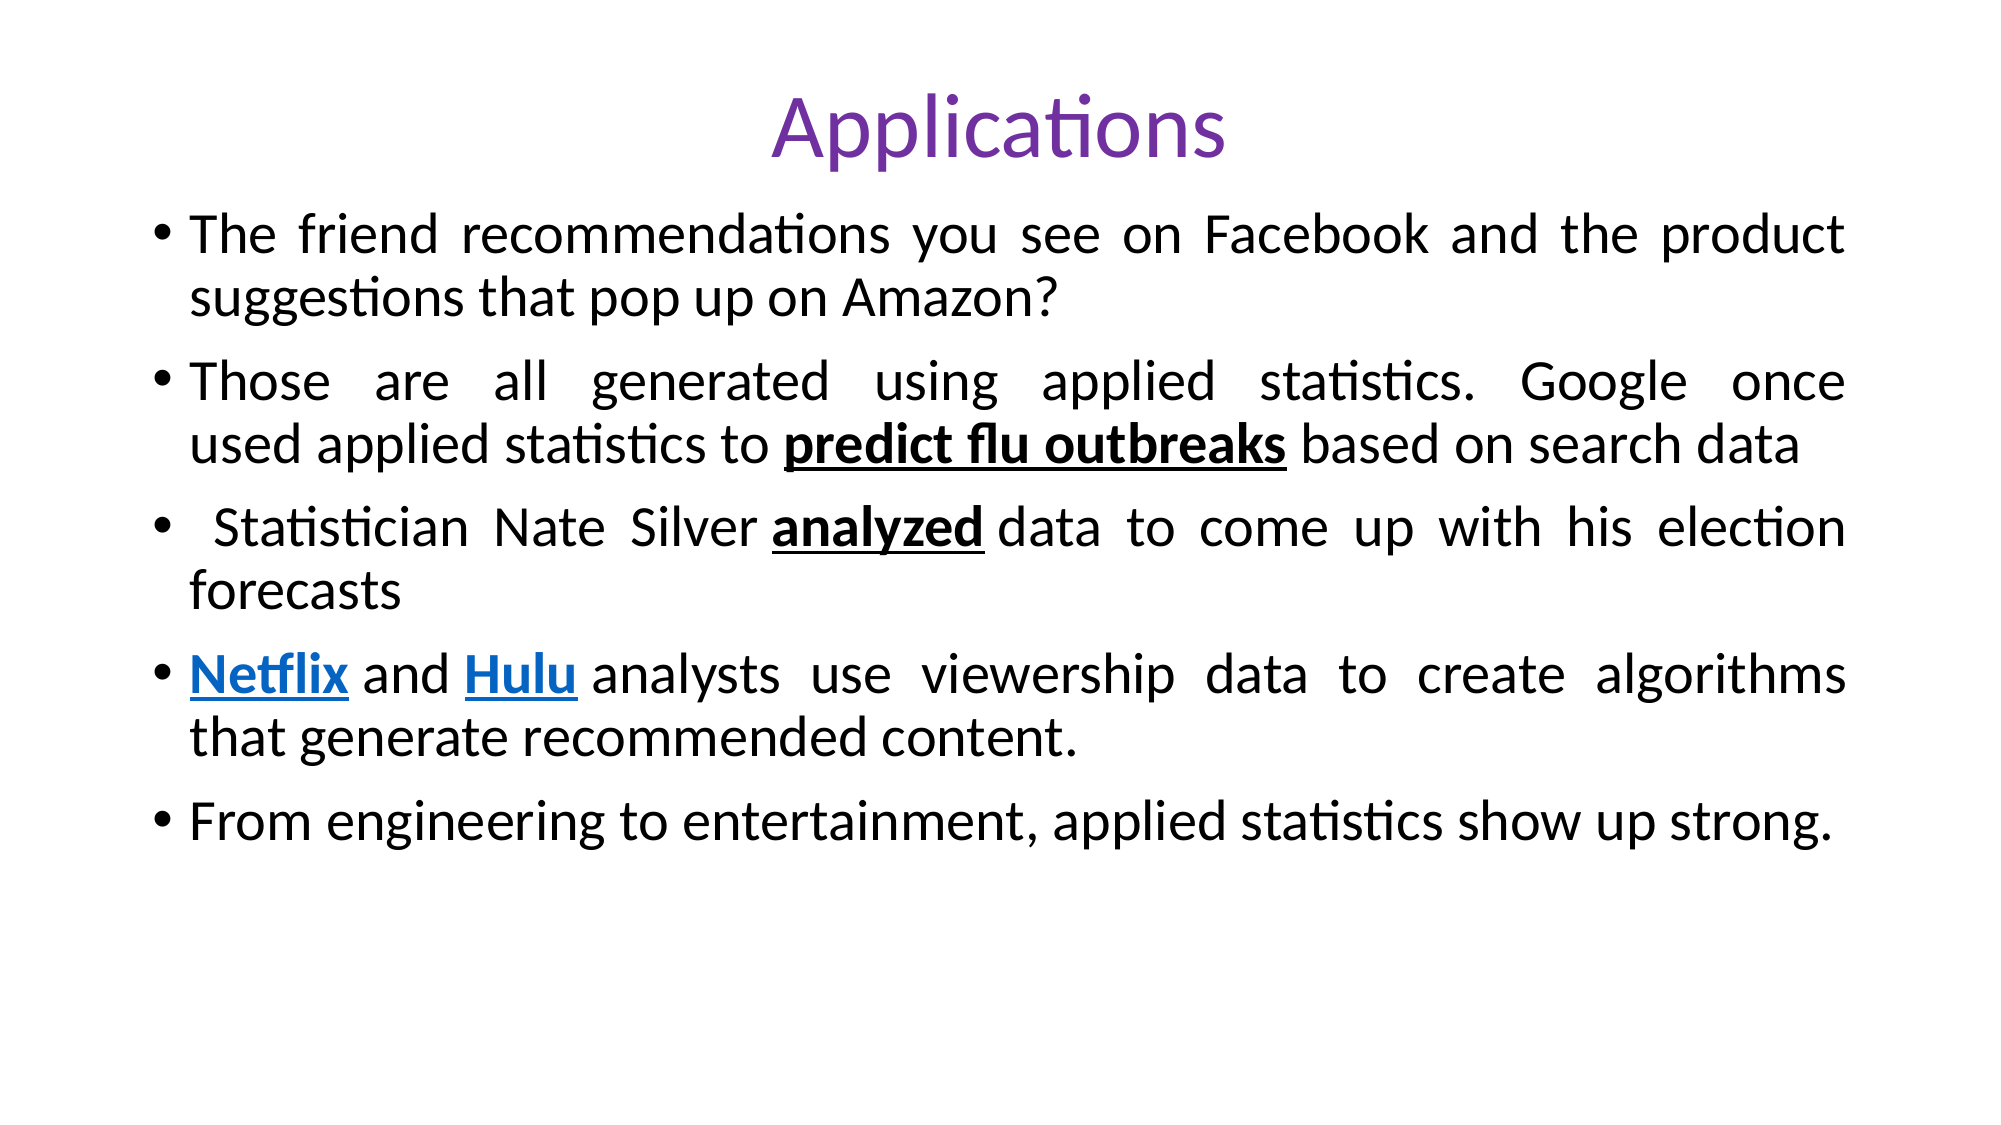

# Applications
The friend recommendations you see on Facebook and the product suggestions that pop up on Amazon?
Those are all generated using applied statistics. Google once used applied statistics to predict flu outbreaks based on search data
 Statistician Nate Silver analyzed data to come up with his election forecasts
Netflix and Hulu analysts use viewership data to create algorithms that generate recommended content.
From engineering to entertainment, applied statistics show up strong.